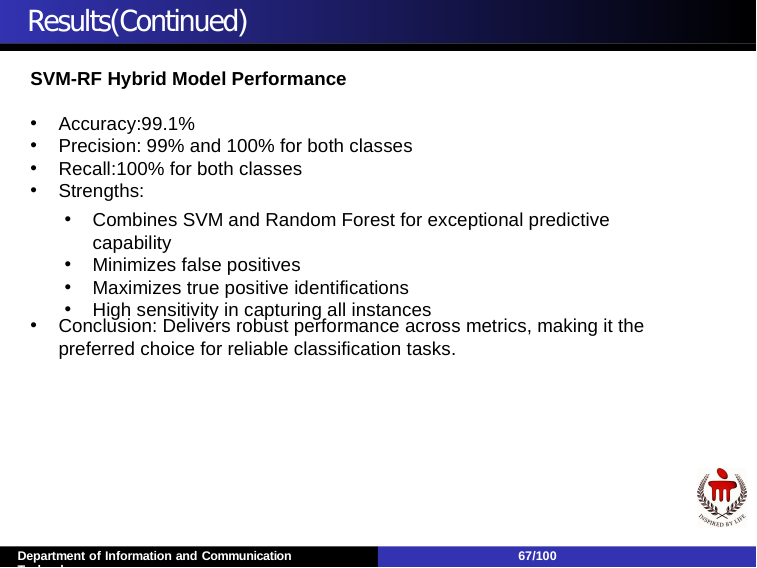

# Results(Continued)
SVM-RF Hybrid Model Performance

Accuracy:99.1%
Precision: 99% and 100% for both classes
Recall:100% for both classes
Strengths:

Conclusion: Delivers robust performance across metrics, making it the preferred choice for reliable classification tasks.
2
Combines SVM and Random Forest for exceptional predictive capability
Minimizes false positives
Maximizes true positive identifications
High sensitivity in capturing all instances
3
5

Department of Information and Communication Technology
67/100